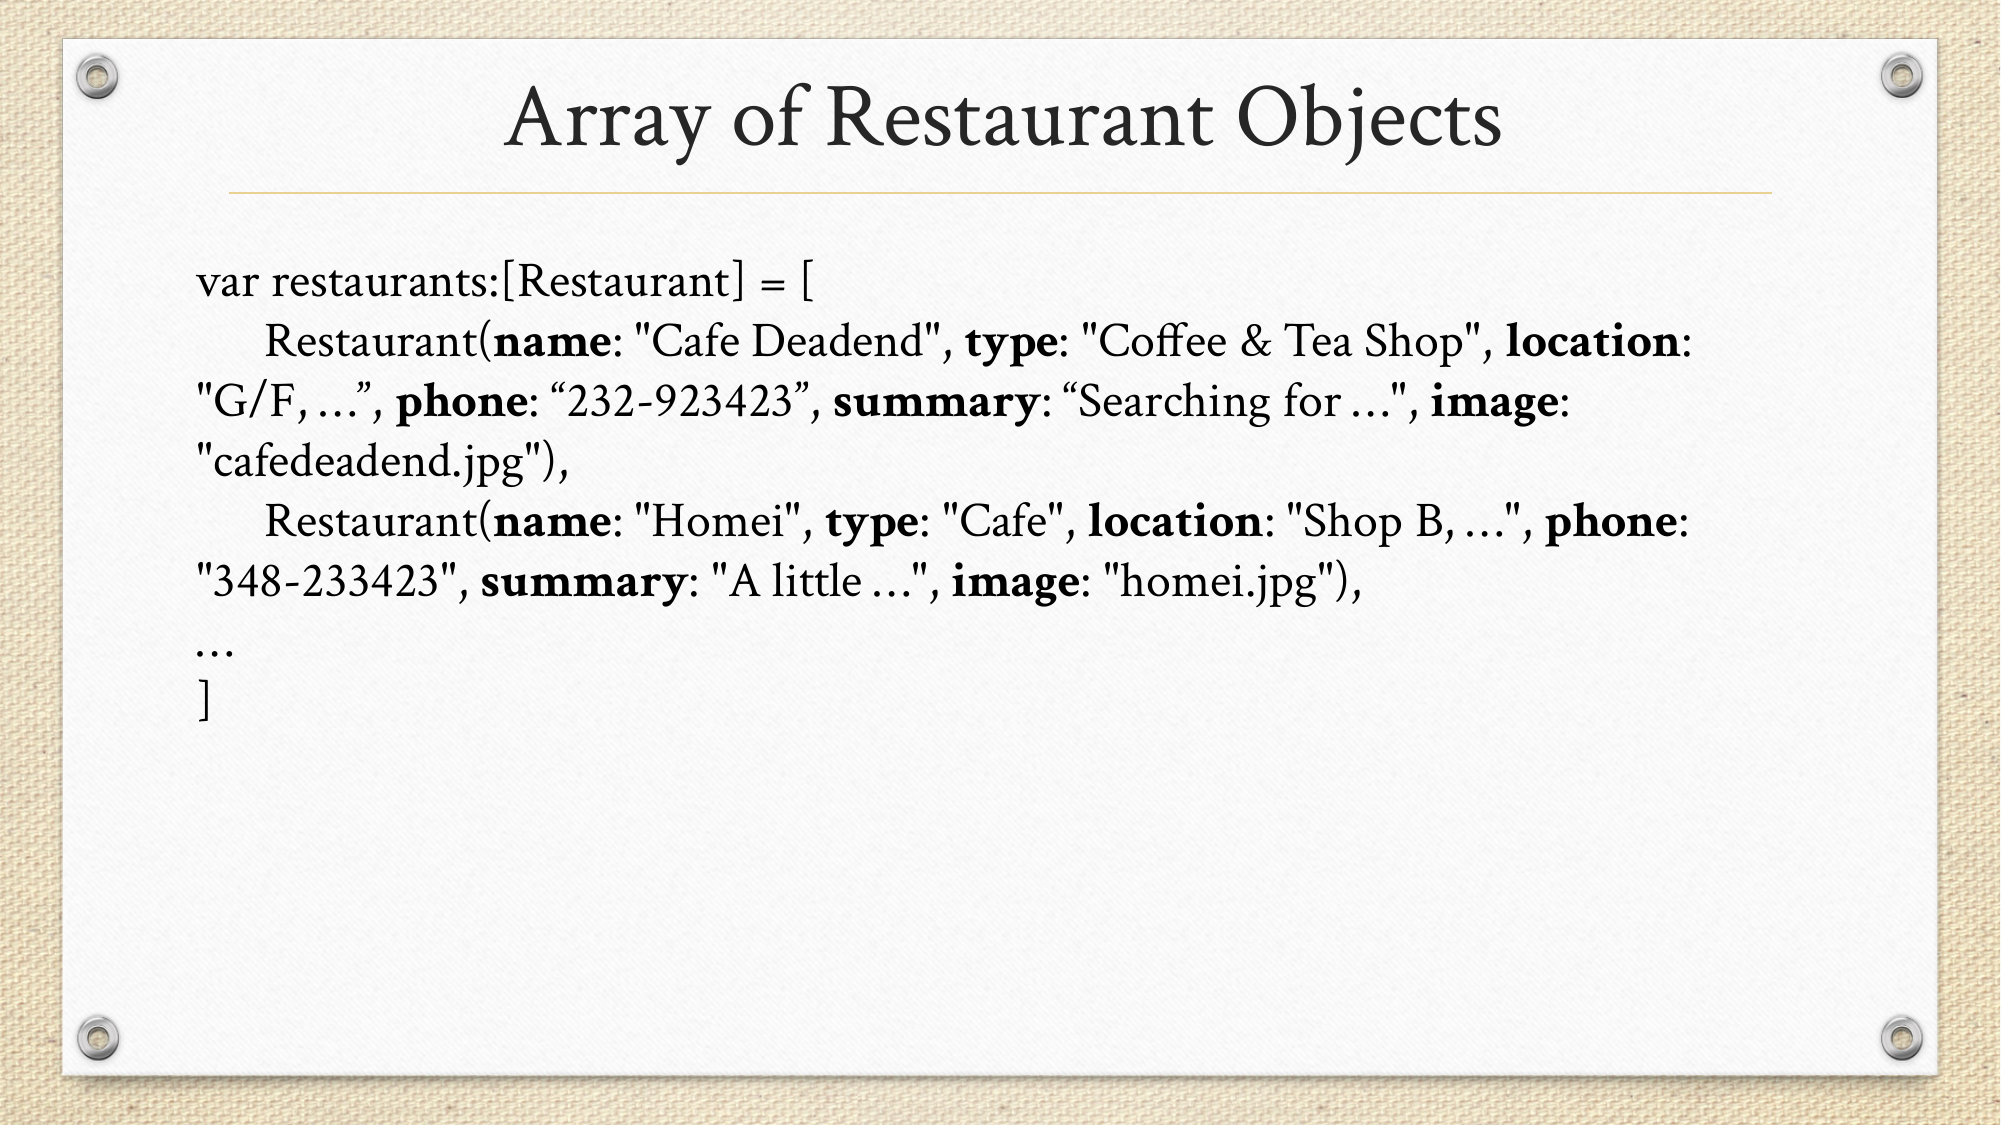

# Array of Restaurant Objects
var restaurants:[Restaurant] = [
      Restaurant(name: "Cafe Deadend", type: "Coffee & Tea Shop", location: "G/F, …”, phone: “232-923423”, summary: “Searching for …", image: "cafedeadend.jpg"),
      Restaurant(name: "Homei", type: "Cafe", location: "Shop B, …", phone: "348-233423", summary: "A little …", image: "homei.jpg"),
…
]